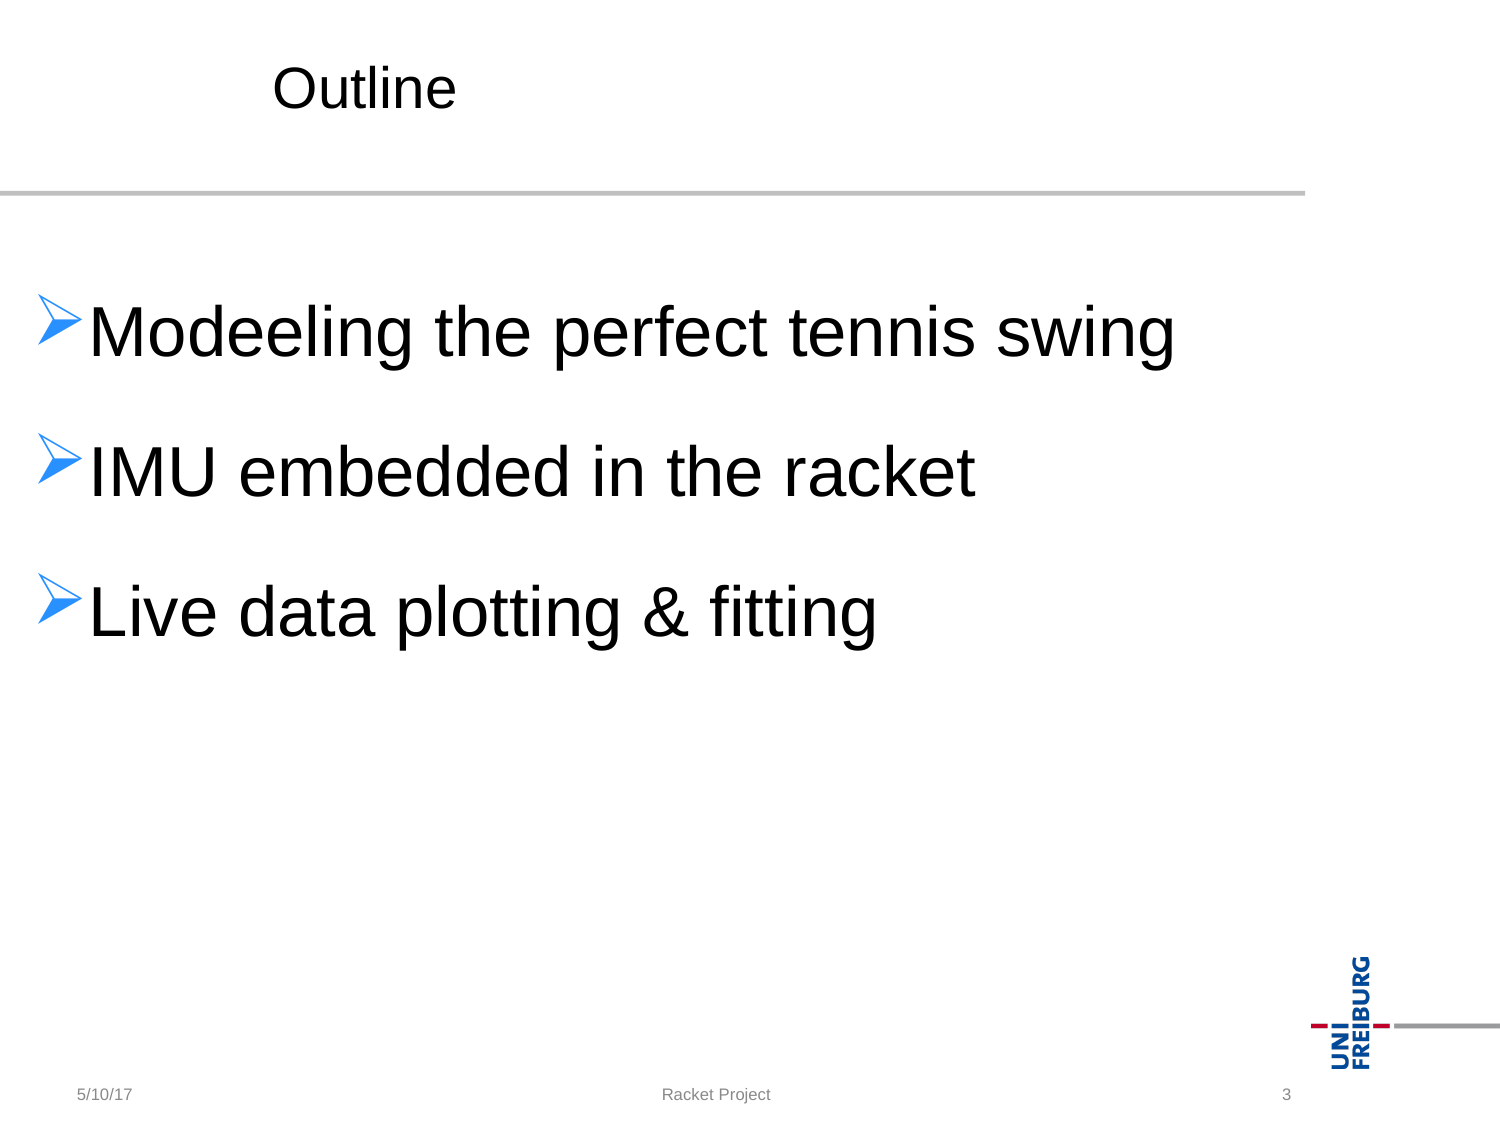

Outline
Modeeling the perfect tennis swing
IMU embedded in the racket
Live data plotting & fitting
5/10/17
Racket Project
3